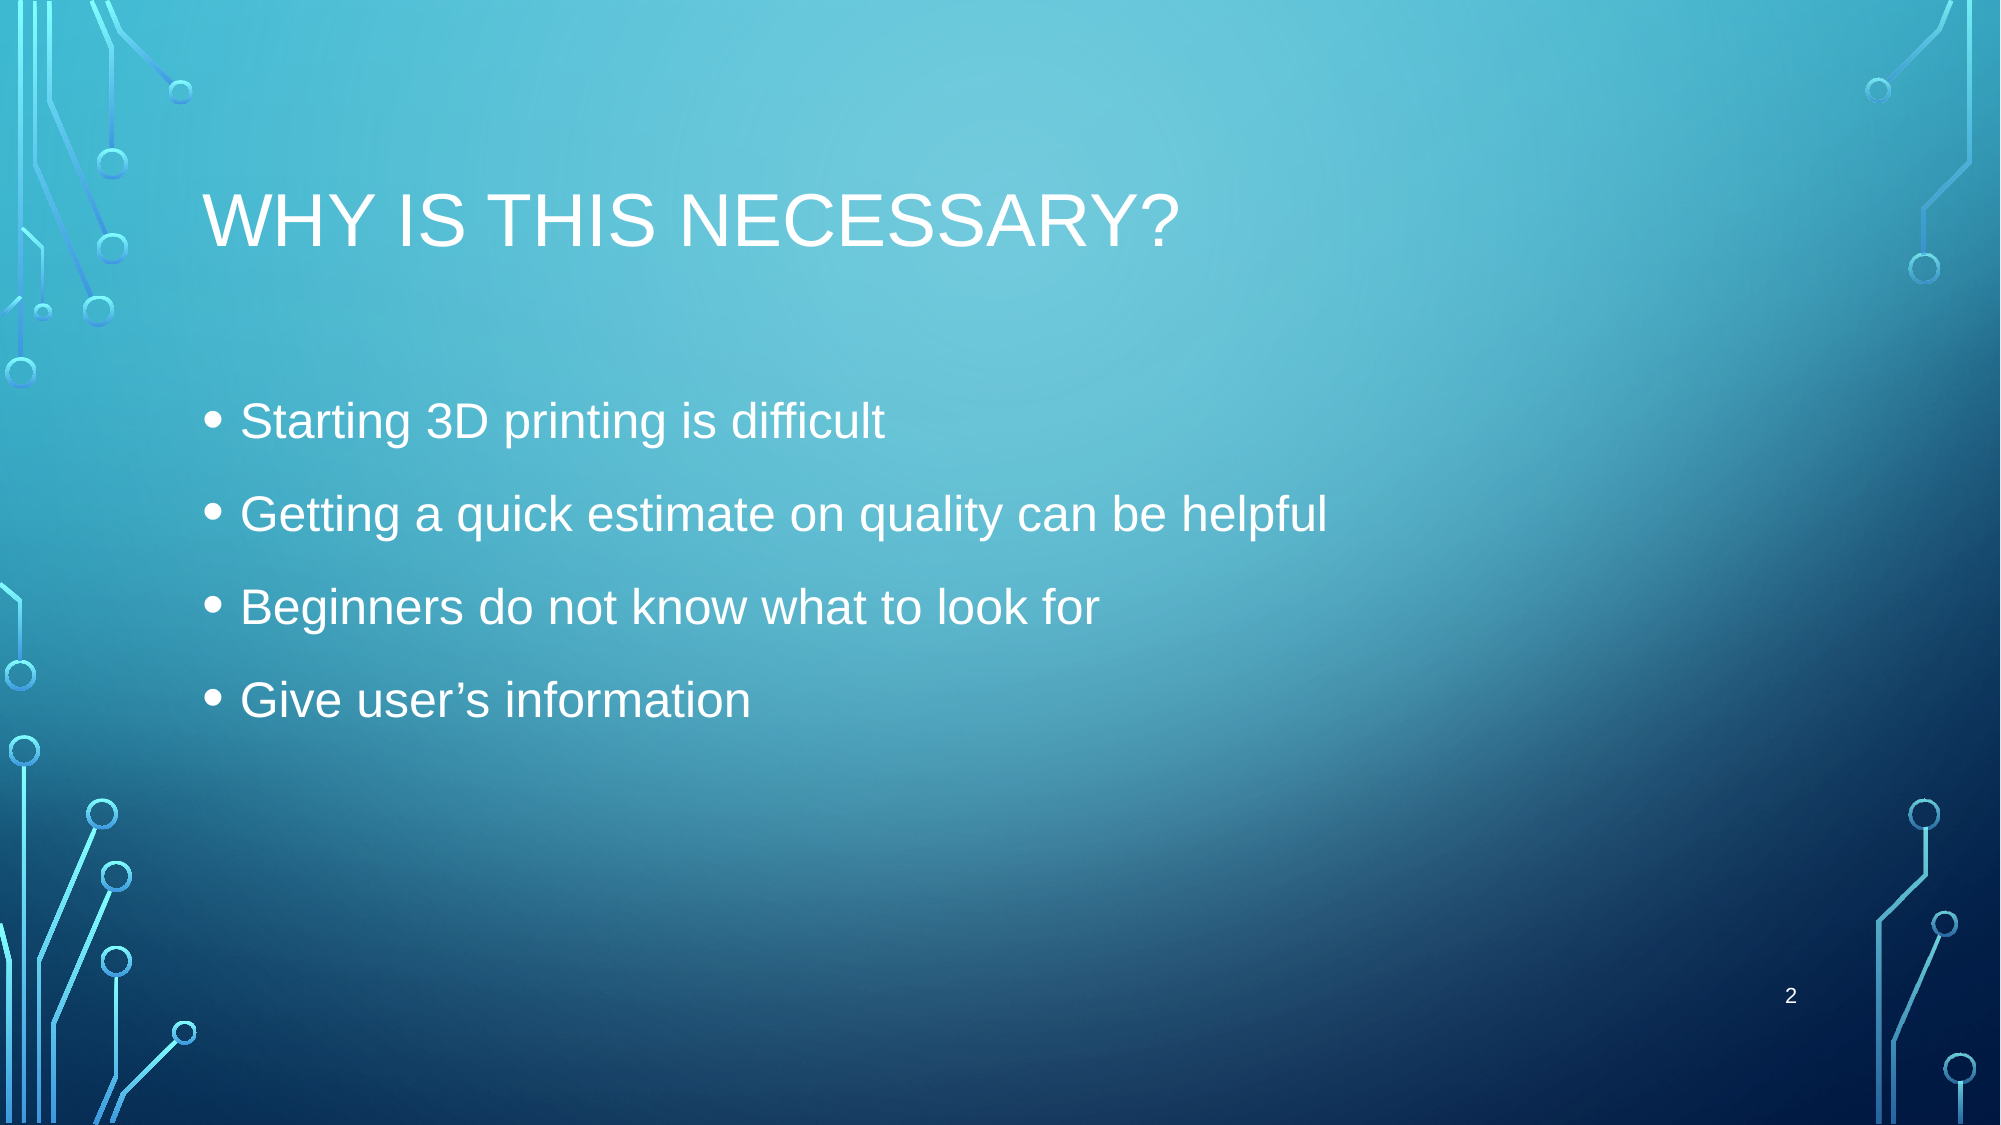

# Why is this necessary?
Starting 3D printing is difficult
Getting a quick estimate on quality can be helpful
Beginners do not know what to look for
Give user’s information
2